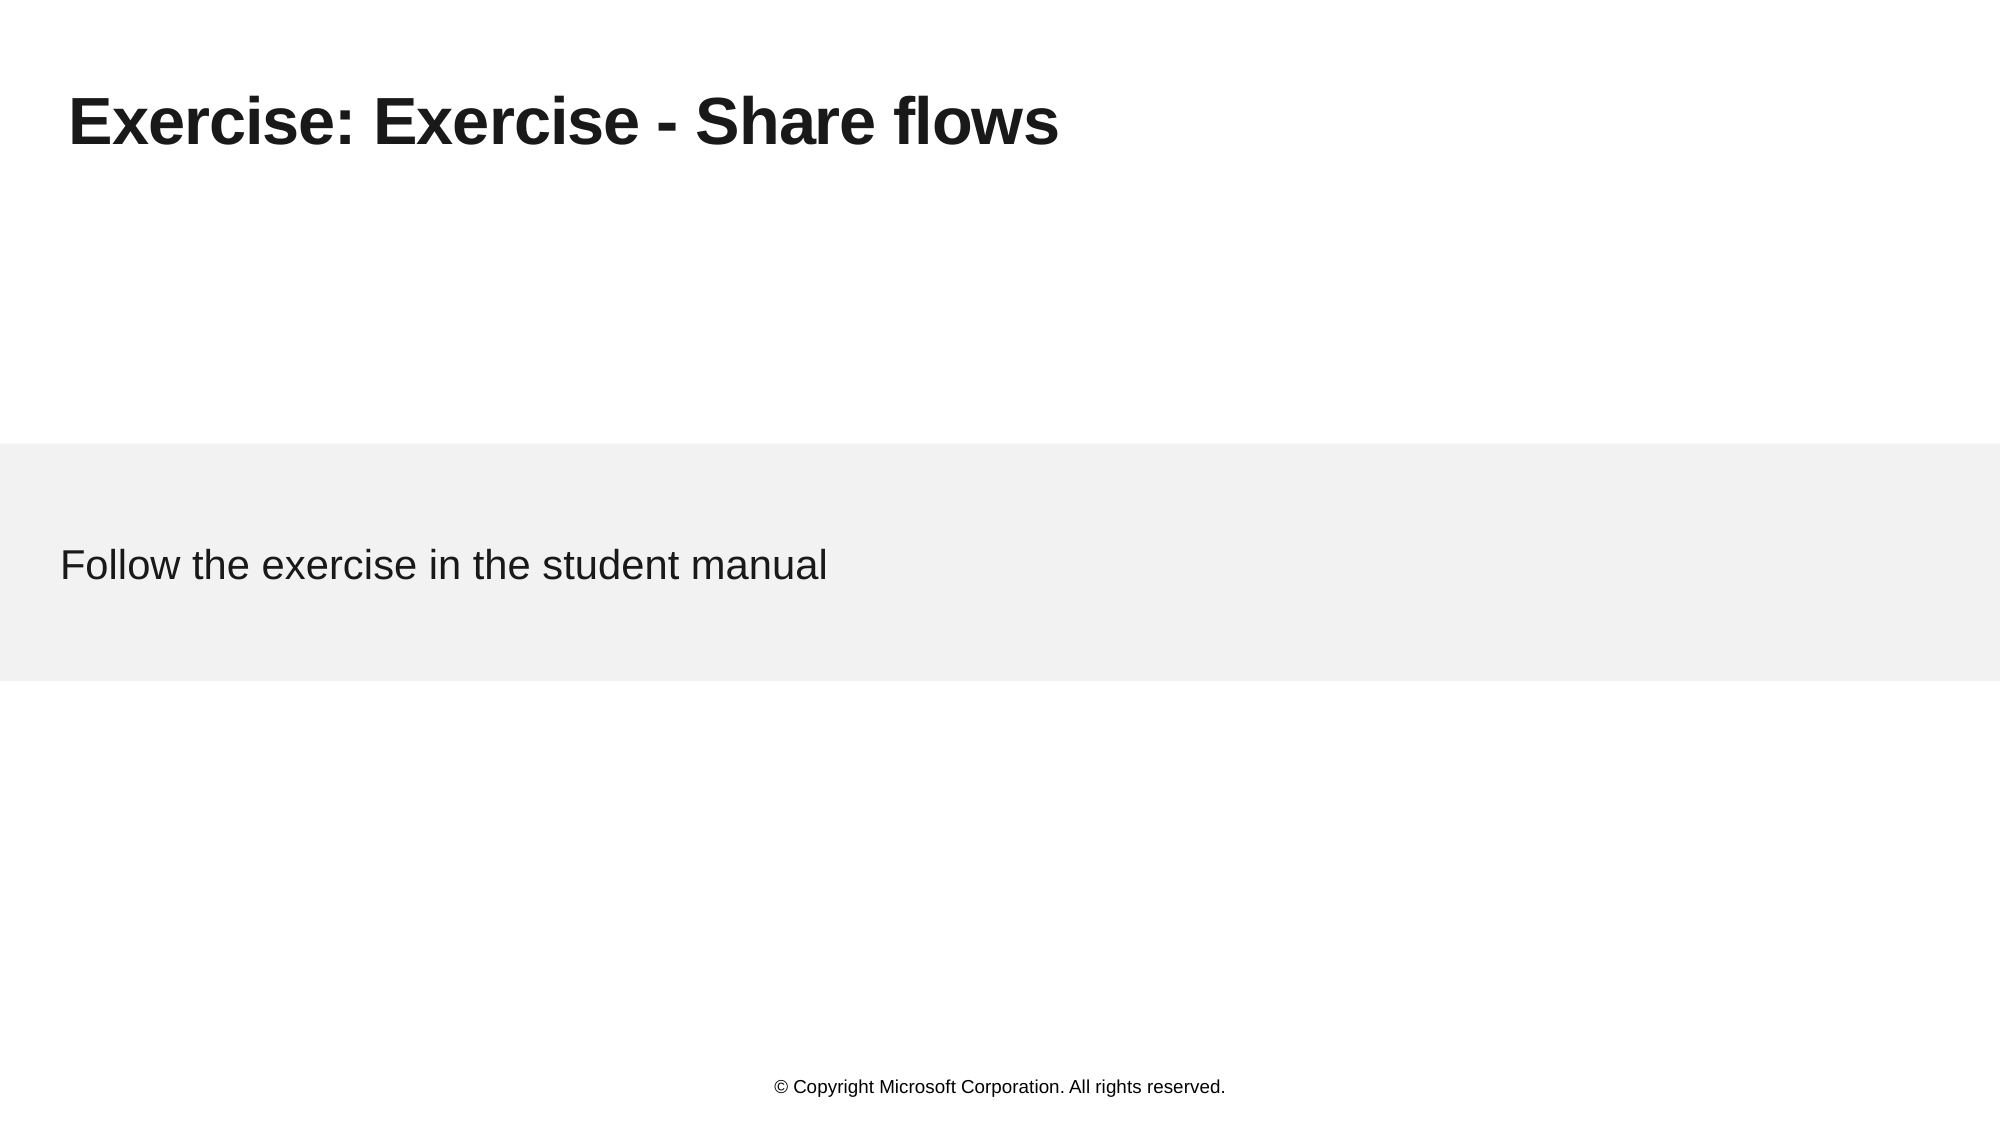

# Exercise: Exercise - Share flows
Follow the exercise in the student manual